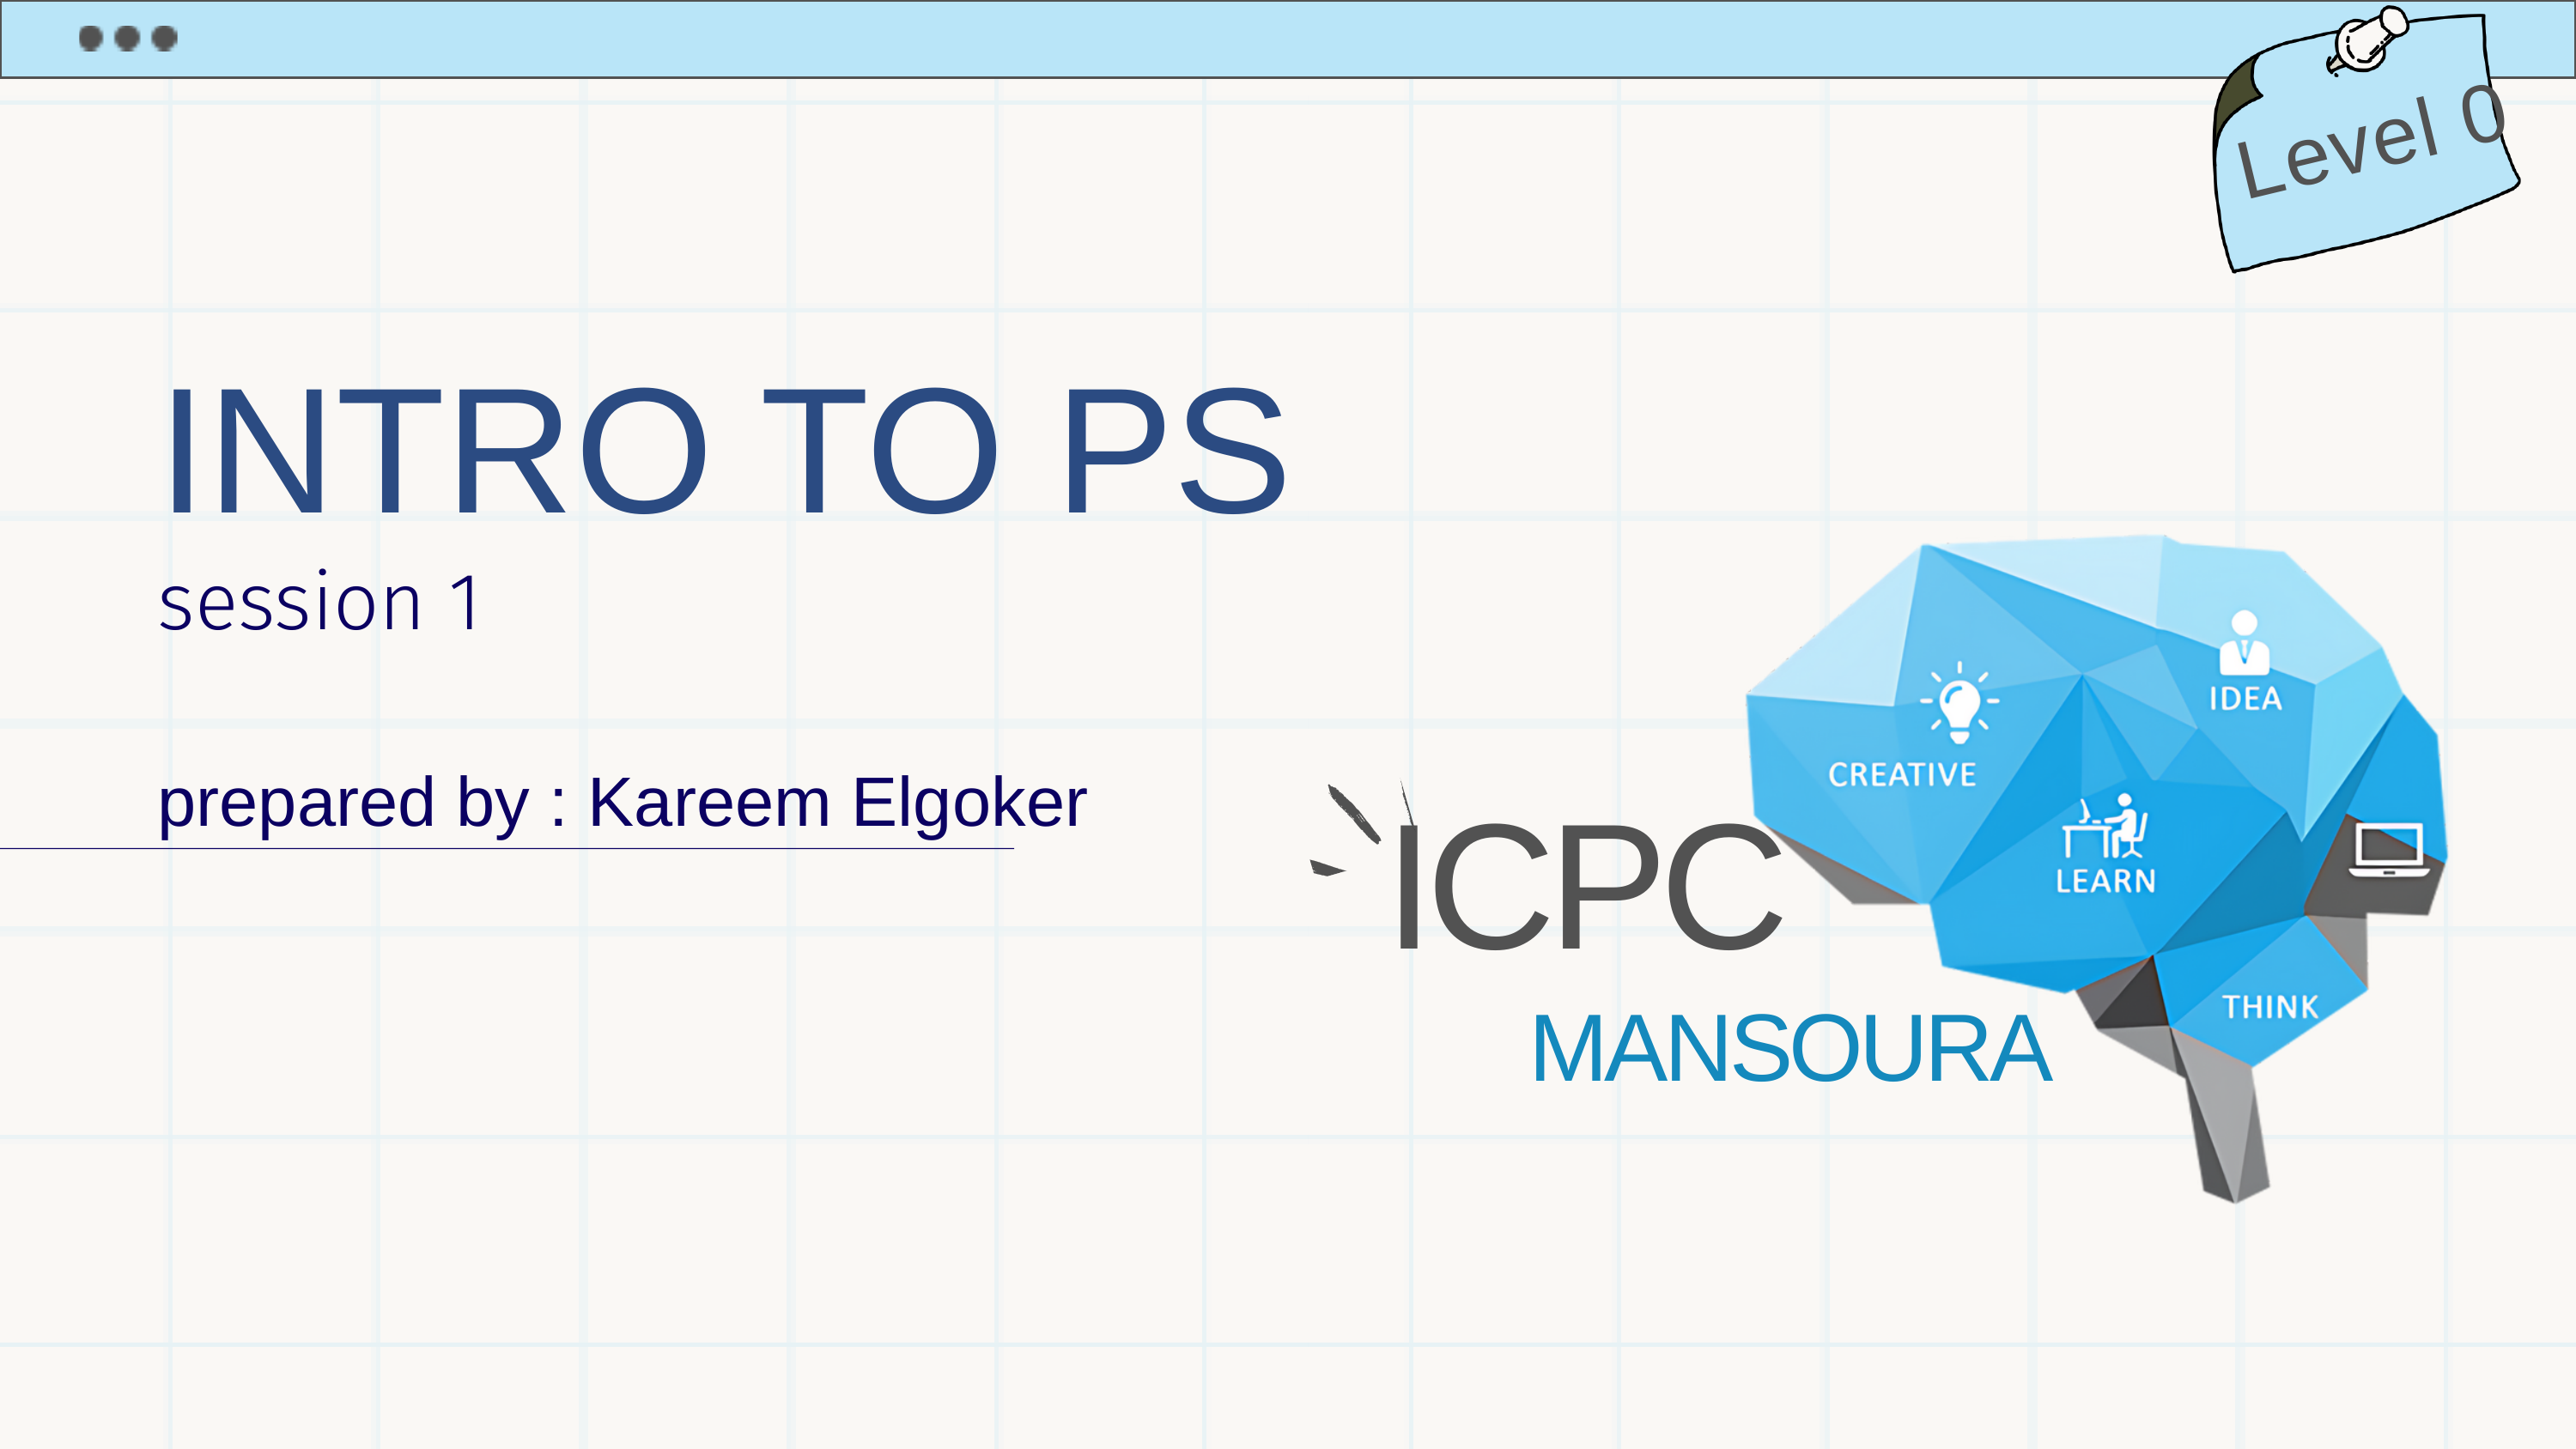

Level 0

INTRO TO PS

session 1
prepared by : Kareem Elgoker

ICPC
MANSOURA